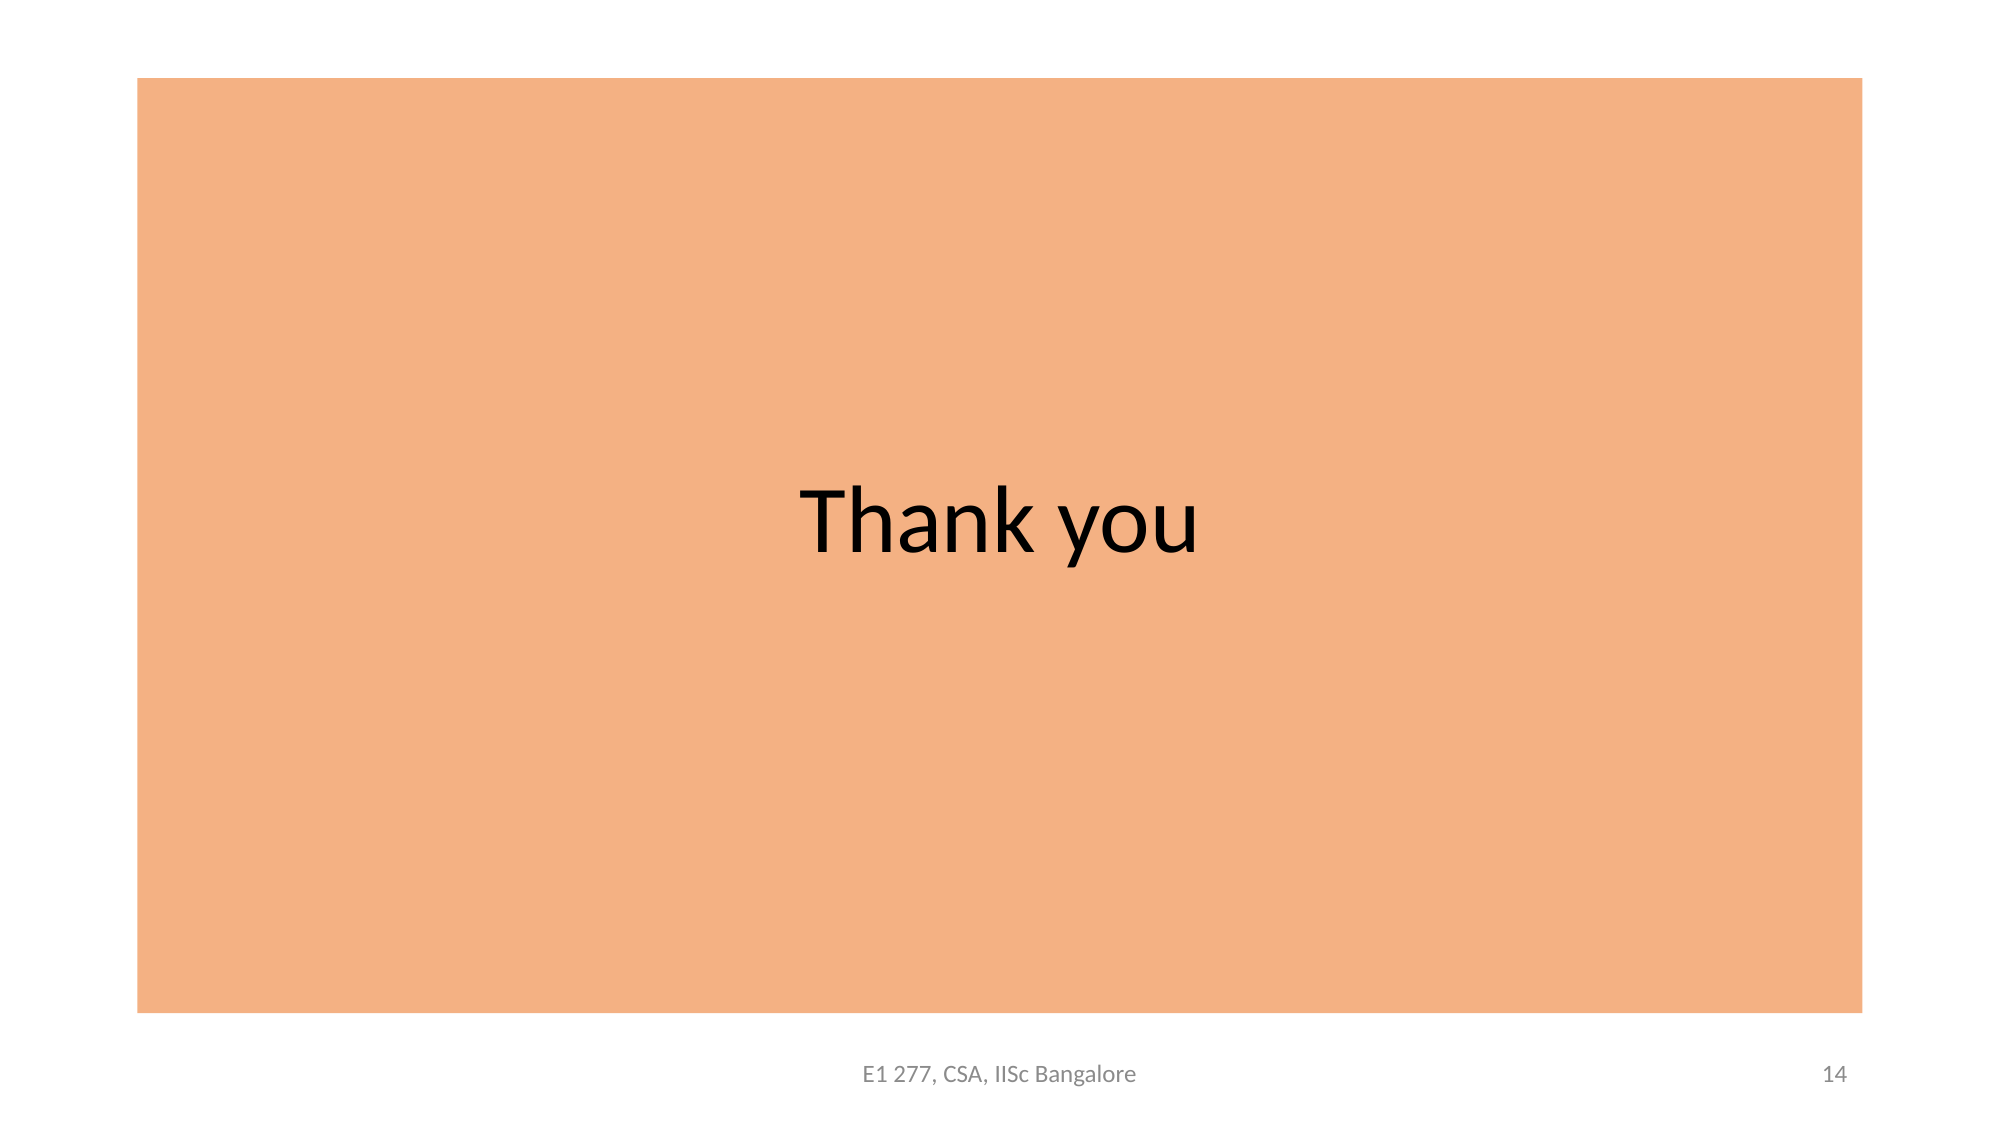

Thank you
E1 277, CSA, IISc Bangalore
14